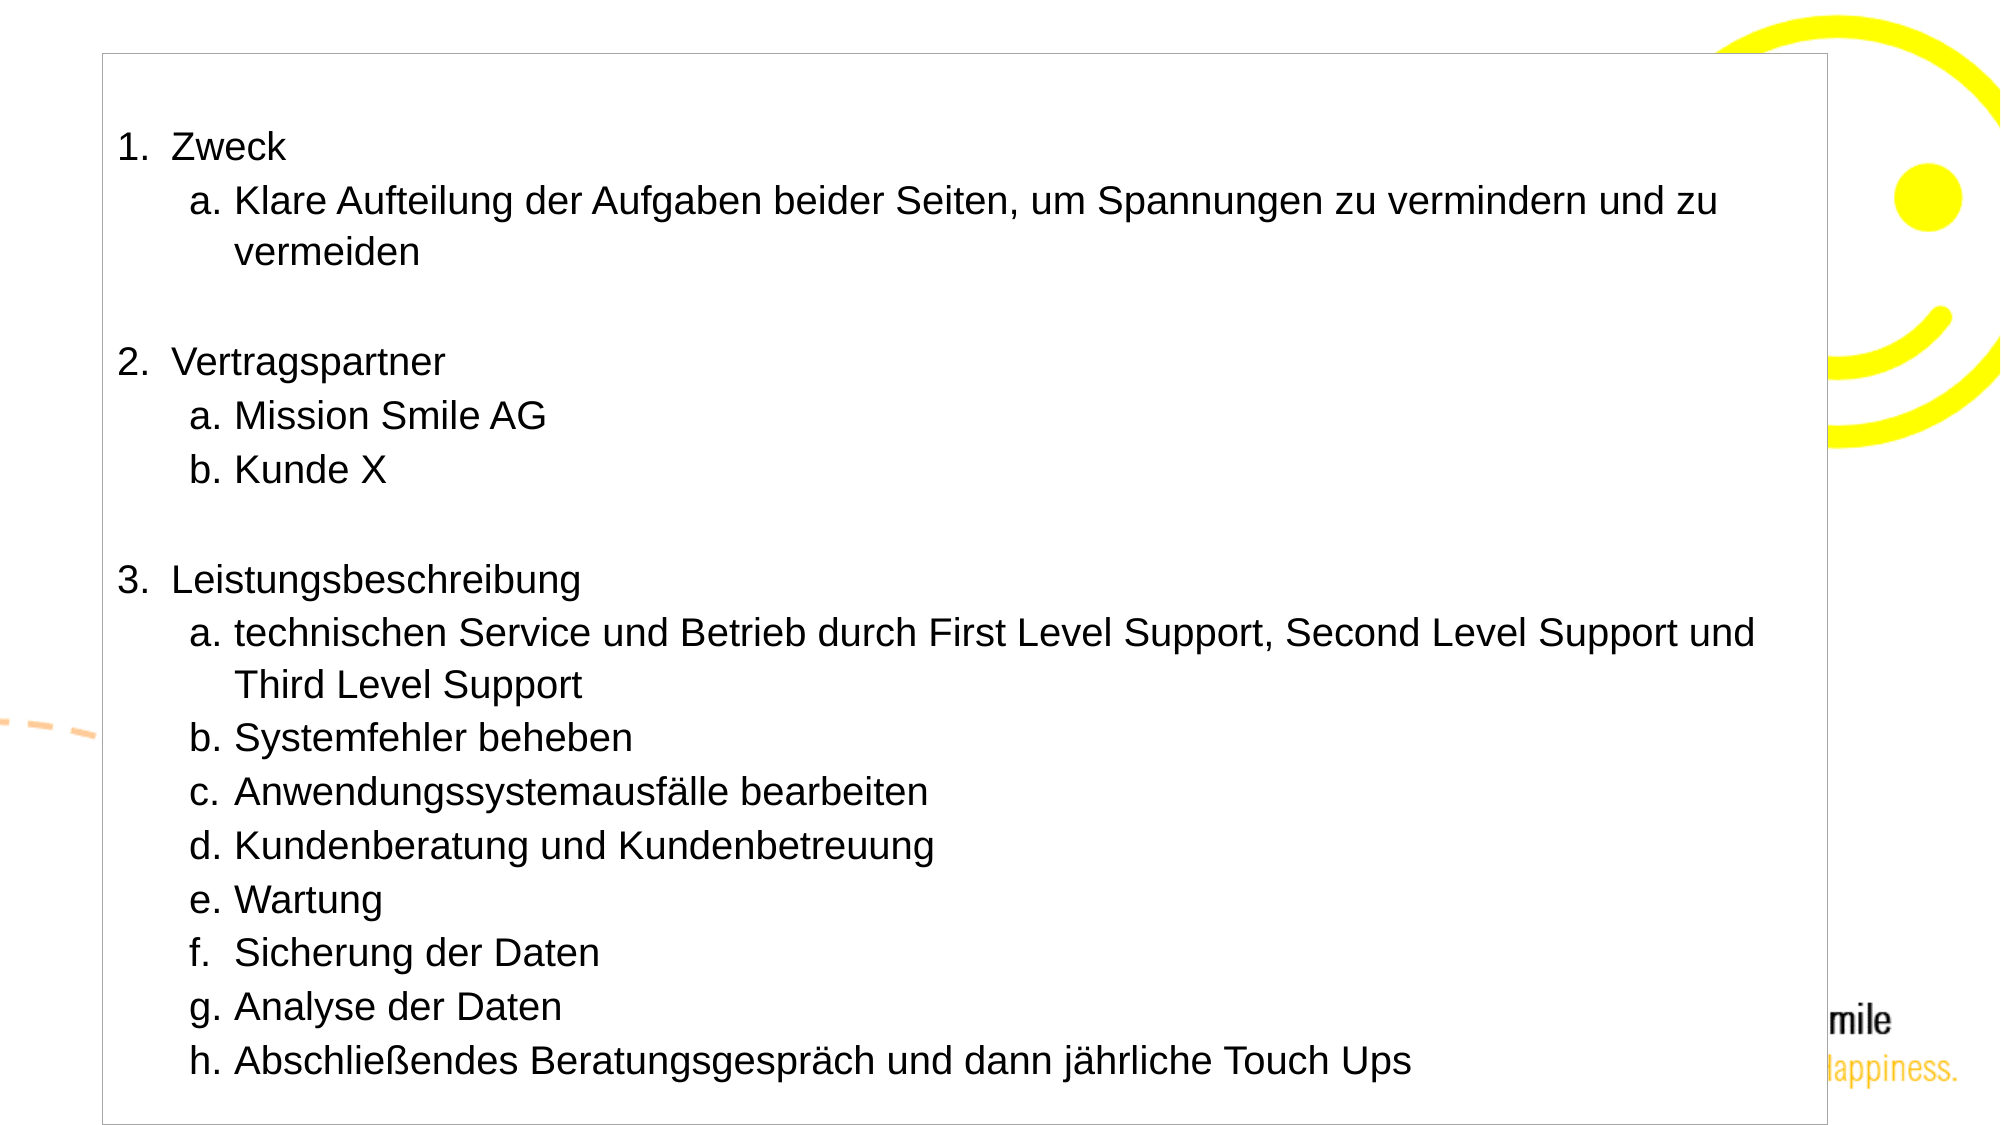

Zweck
Klare Aufteilung der Aufgaben beider Seiten, um Spannungen zu vermindern und zu vermeiden

Vertragspartner
Mission Smile AG
Kunde X

Leistungsbeschreibung
technischen Service und Betrieb durch First Level Support, Second Level Support und Third Level Support
Systemfehler beheben
Anwendungssystemausfälle bearbeiten
Kundenberatung und Kundenbetreuung
Wartung
Sicherung der Daten
Analyse der Daten
Abschließendes Beratungsgespräch und dann jährliche Touch Ups